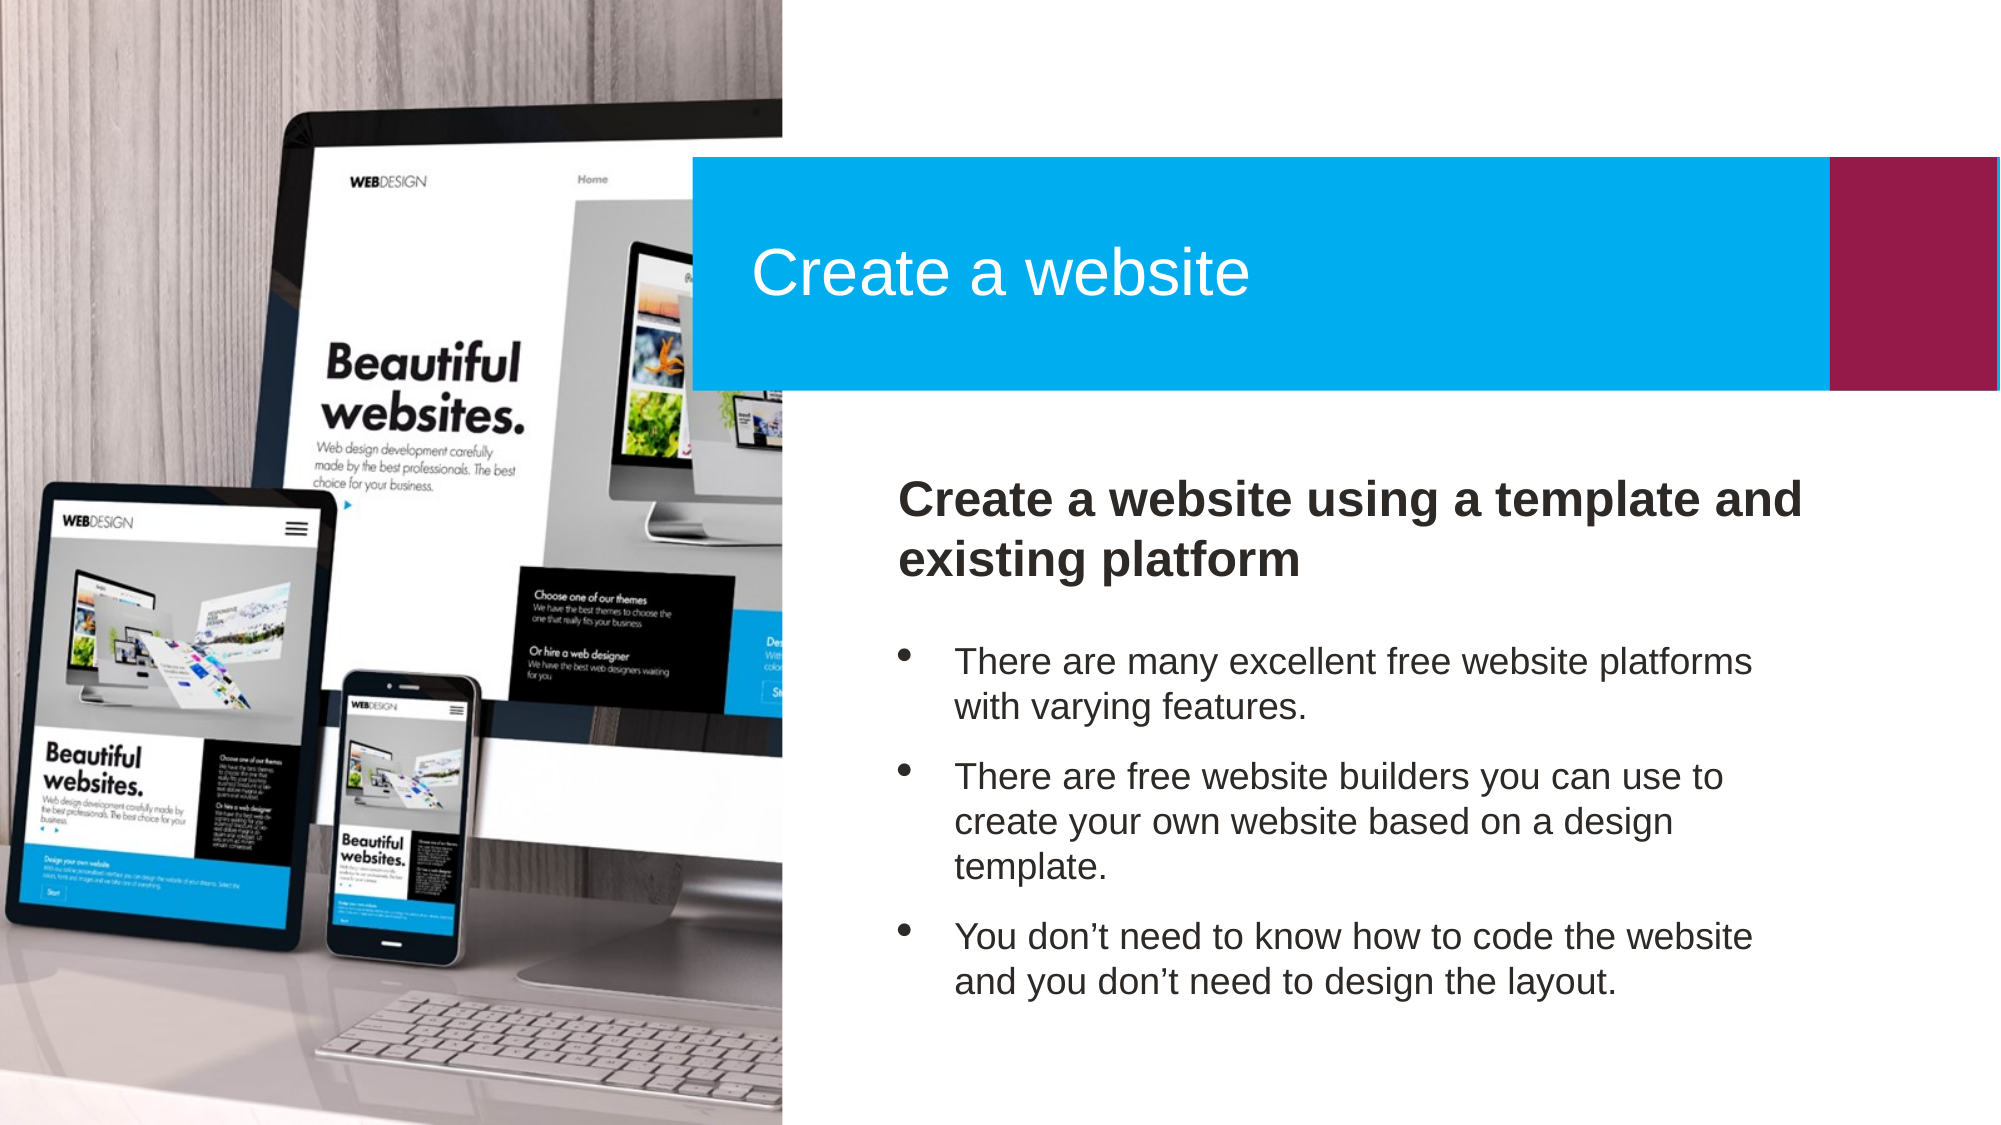

Create a website

Create a website using a template and existing platform
There are many excellent free website platforms with varying features.
There are free website builders you can use to create your own website based on a design template.
You don’t need to know how to code the website and you don’t need to design the layout.